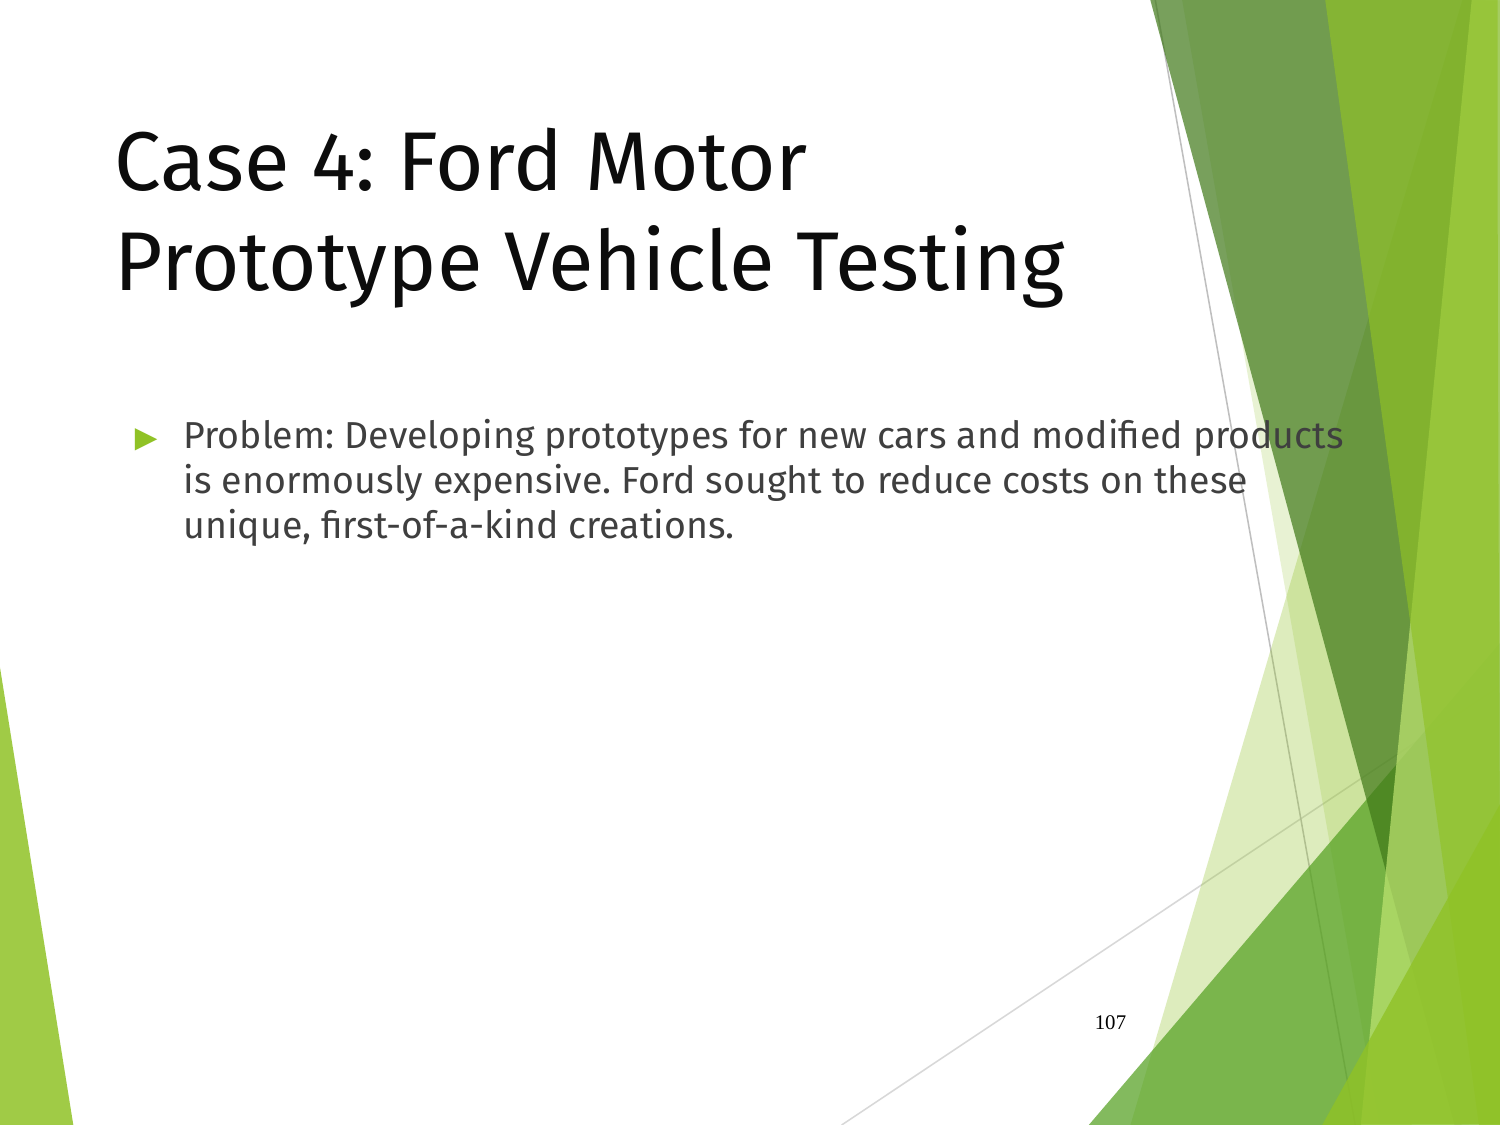

# Case 4: Ford Motor Prototype Vehicle Testing
Problem: Developing prototypes for new cars and modified products is enormously expensive. Ford sought to reduce costs on these unique, first-of-a-kind creations.
107